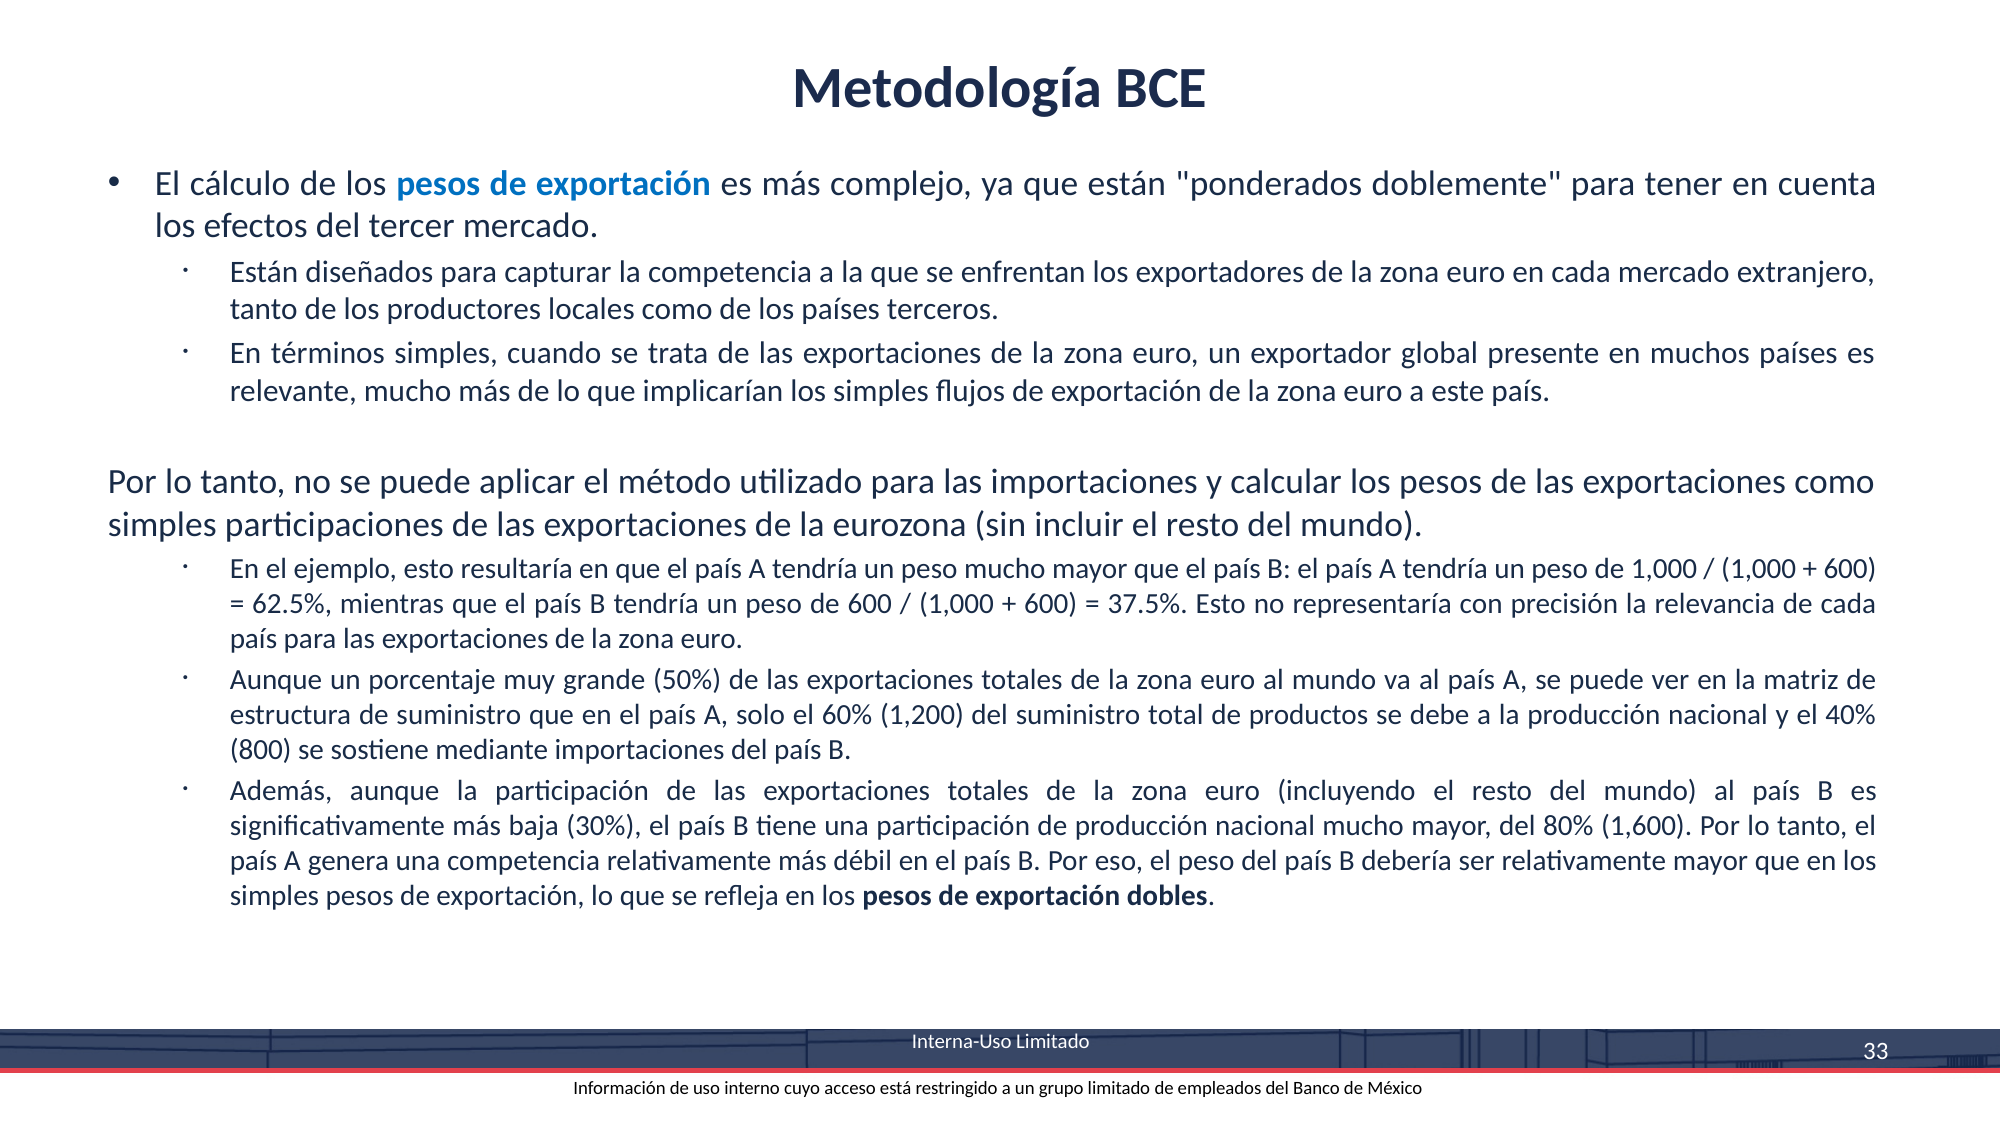

Metodología BCE
El cálculo de los pesos de exportación es más complejo, ya que están "ponderados doblemente" para tener en cuenta los efectos del tercer mercado.
Están diseñados para capturar la competencia a la que se enfrentan los exportadores de la zona euro en cada mercado extranjero, tanto de los productores locales como de los países terceros.
En términos simples, cuando se trata de las exportaciones de la zona euro, un exportador global presente en muchos países es relevante, mucho más de lo que implicarían los simples flujos de exportación de la zona euro a este país.

Por lo tanto, no se puede aplicar el método utilizado para las importaciones y calcular los pesos de las exportaciones como simples participaciones de las exportaciones de la eurozona (sin incluir el resto del mundo).
En el ejemplo, esto resultaría en que el país A tendría un peso mucho mayor que el país B: el país A tendría un peso de 1,000 / (1,000 + 600) = 62.5%, mientras que el país B tendría un peso de 600 / (1,000 + 600) = 37.5%. Esto no representaría con precisión la relevancia de cada país para las exportaciones de la zona euro.
Aunque un porcentaje muy grande (50%) de las exportaciones totales de la zona euro al mundo va al país A, se puede ver en la matriz de estructura de suministro que en el país A, solo el 60% (1,200) del suministro total de productos se debe a la producción nacional y el 40% (800) se sostiene mediante importaciones del país B.
Además, aunque la participación de las exportaciones totales de la zona euro (incluyendo el resto del mundo) al país B es significativamente más baja (30%), el país B tiene una participación de producción nacional mucho mayor, del 80% (1,600). Por lo tanto, el país A genera una competencia relativamente más débil en el país B. Por eso, el peso del país B debería ser relativamente mayor que en los simples pesos de exportación, lo que se refleja en los pesos de exportación dobles.
 Interna-Uso Limitado

Información de uso interno cuyo acceso está restringido a un grupo limitado de empleados del Banco de México